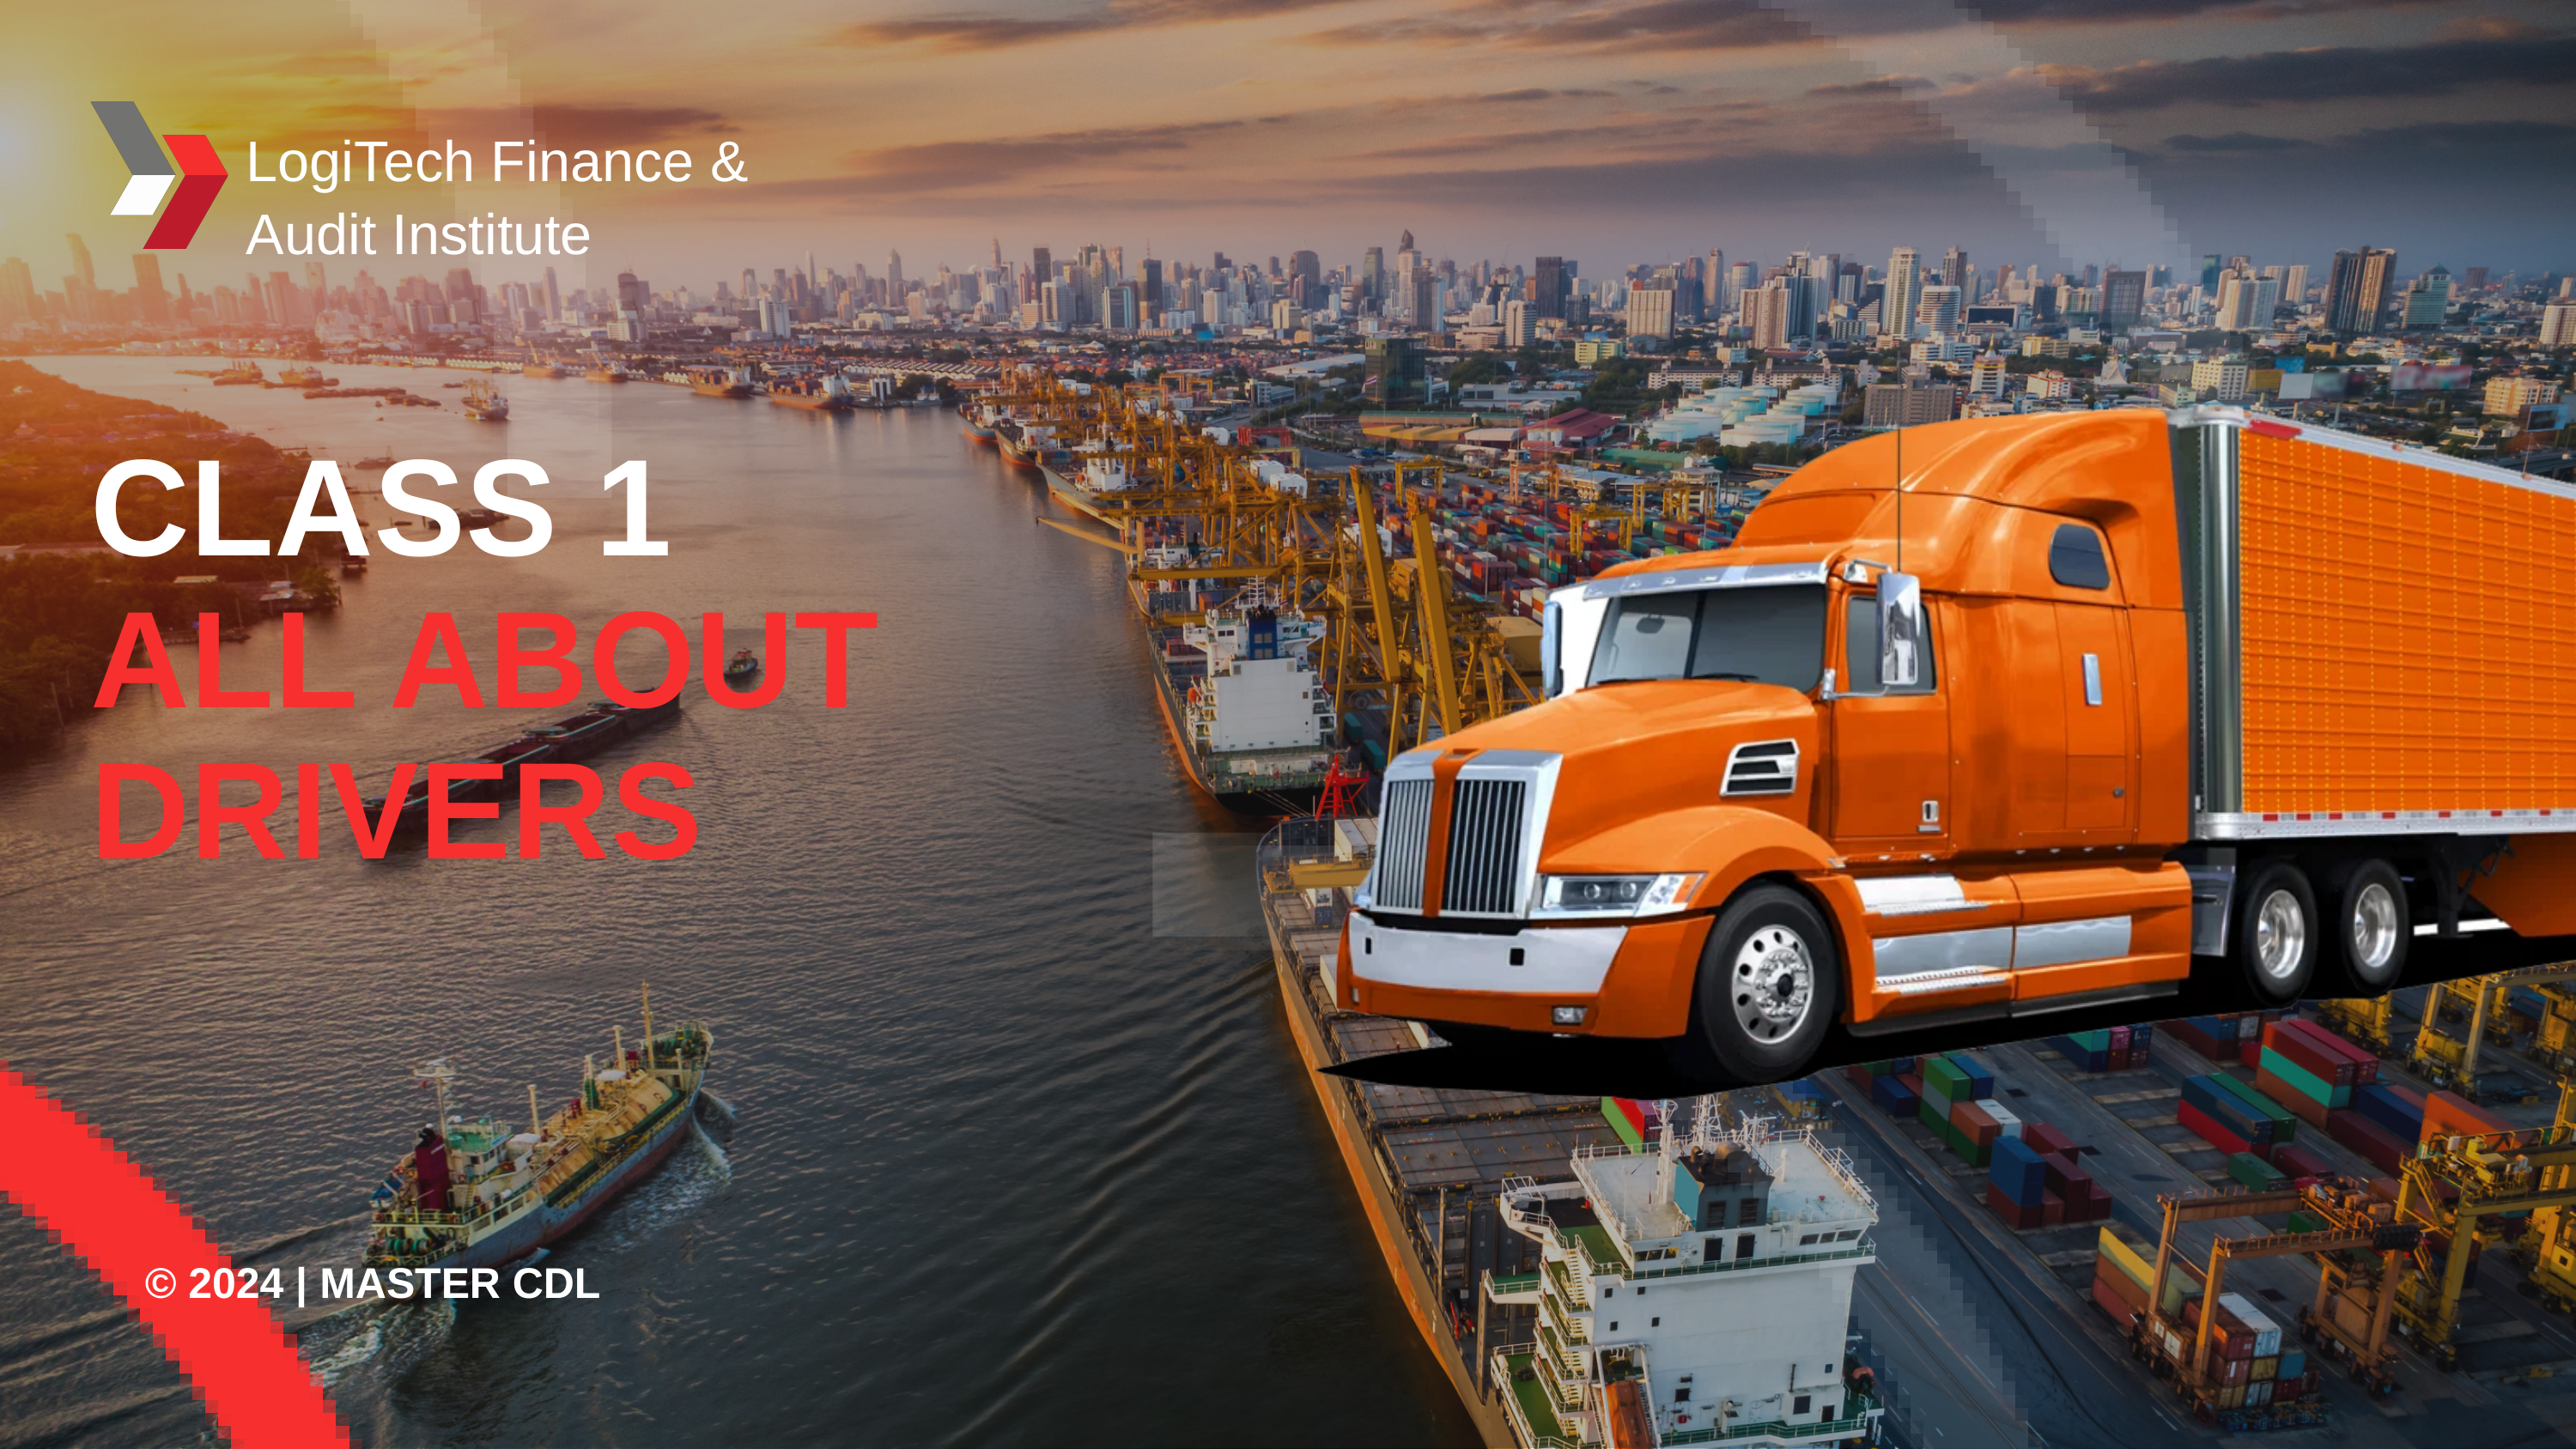

LogiTech Finance & Audit Institute

CLASS 1
ALL ABOUT DRIVERS

© 2024 | MASTER CDL